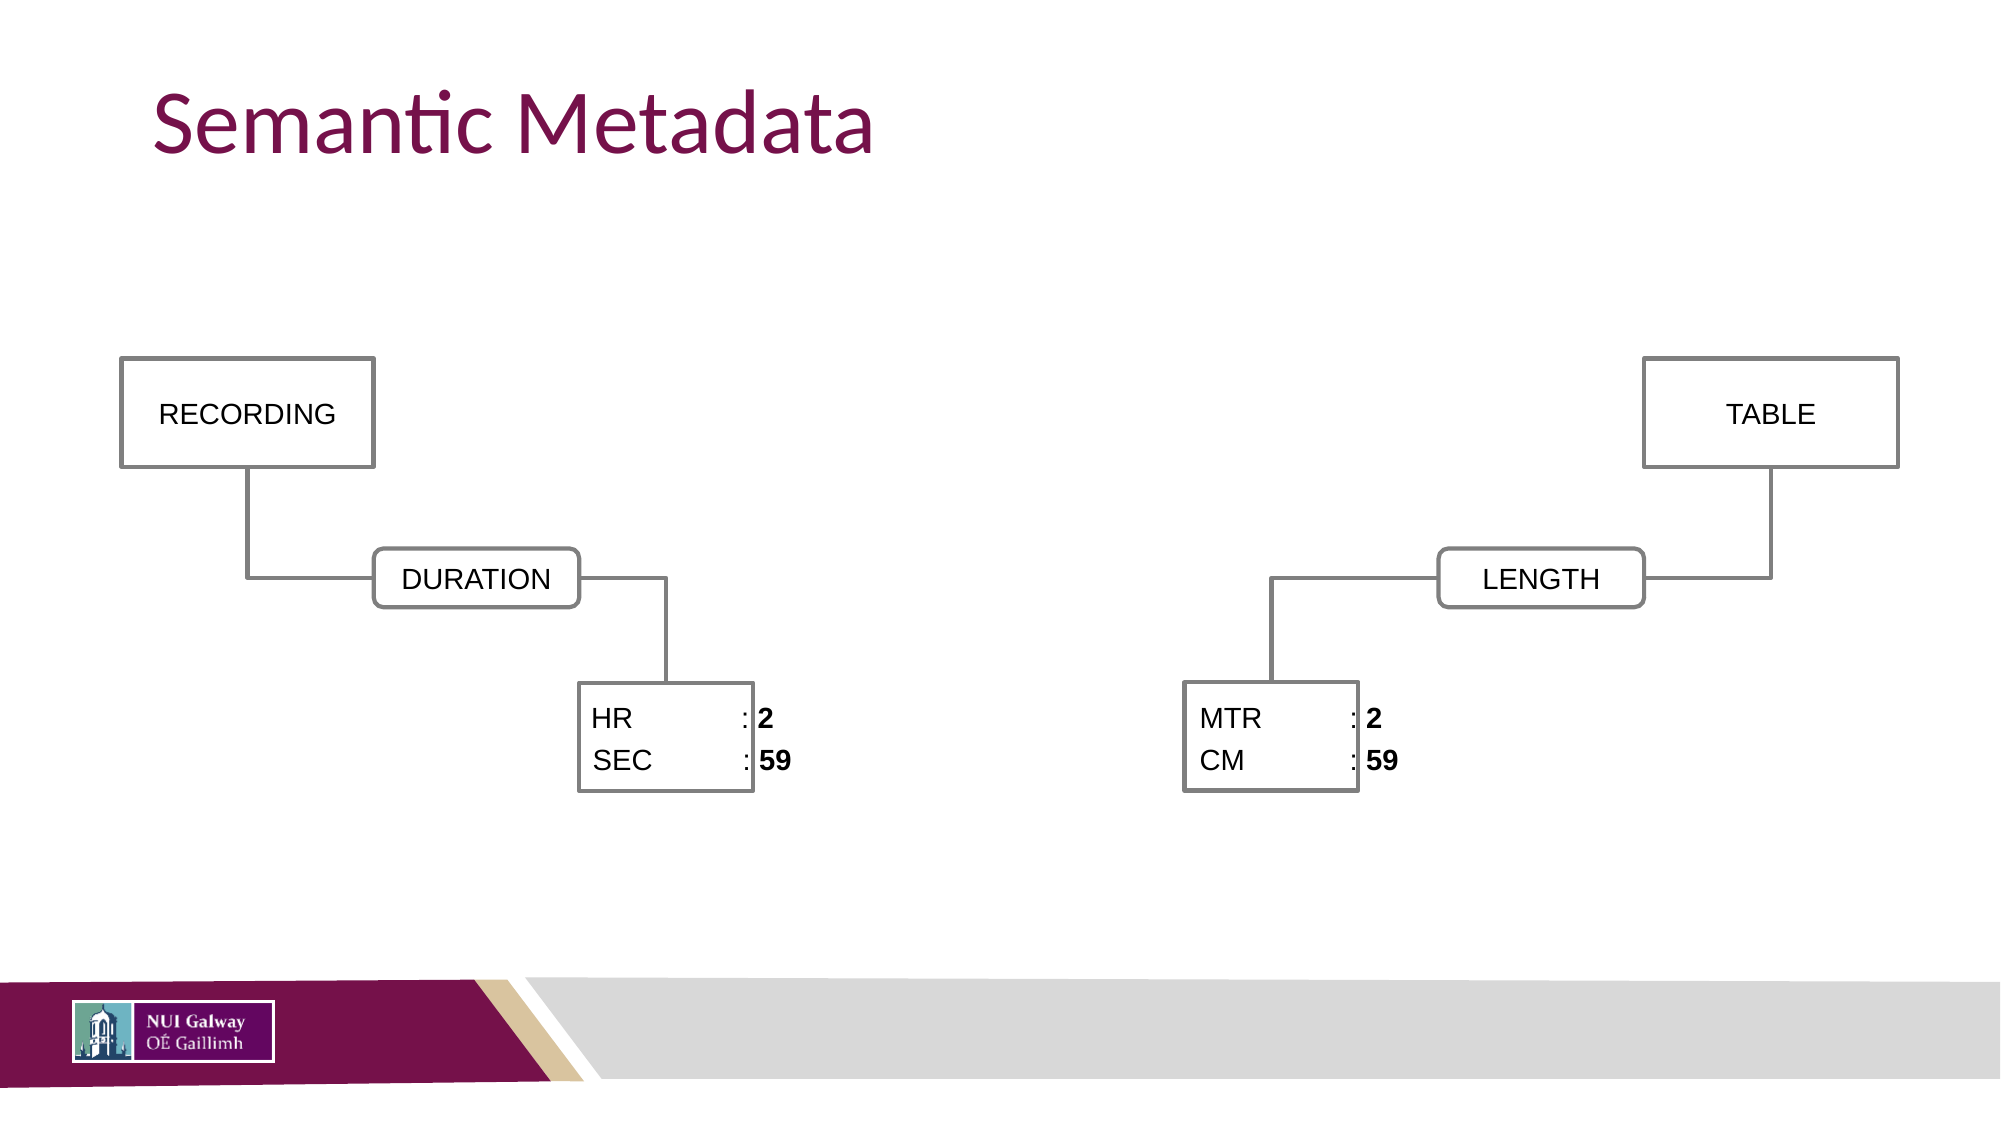

# Semantic Metadata
TABLE
RECORDING
DURATION
LENGTH

MTR	: 2
HR	: 2
CM	: 59
SEC	: 59